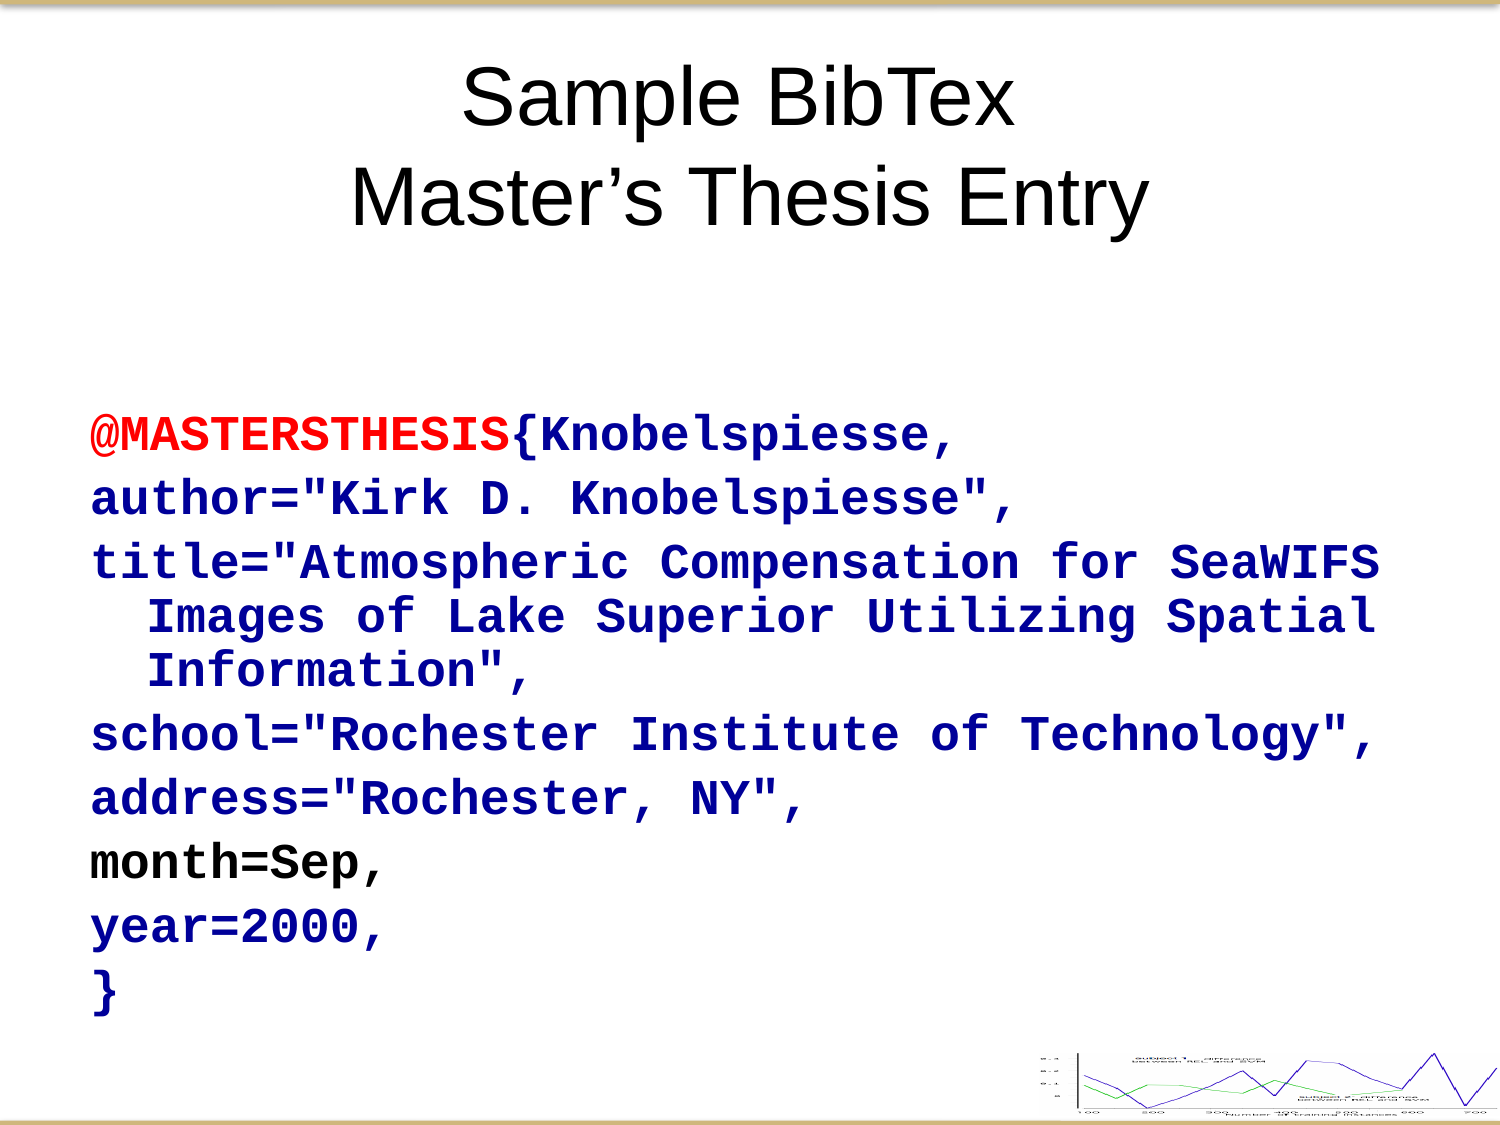

Sample BibTex
Master’s Thesis Entry
@MASTERSTHESIS{Knobelspiesse,
author="Kirk D. Knobelspiesse",
title="Atmospheric Compensation for SeaWIFS Images of Lake Superior Utilizing Spatial Information",
school="Rochester Institute of Technology",
address="Rochester, NY",
month=Sep,
year=2000,
}